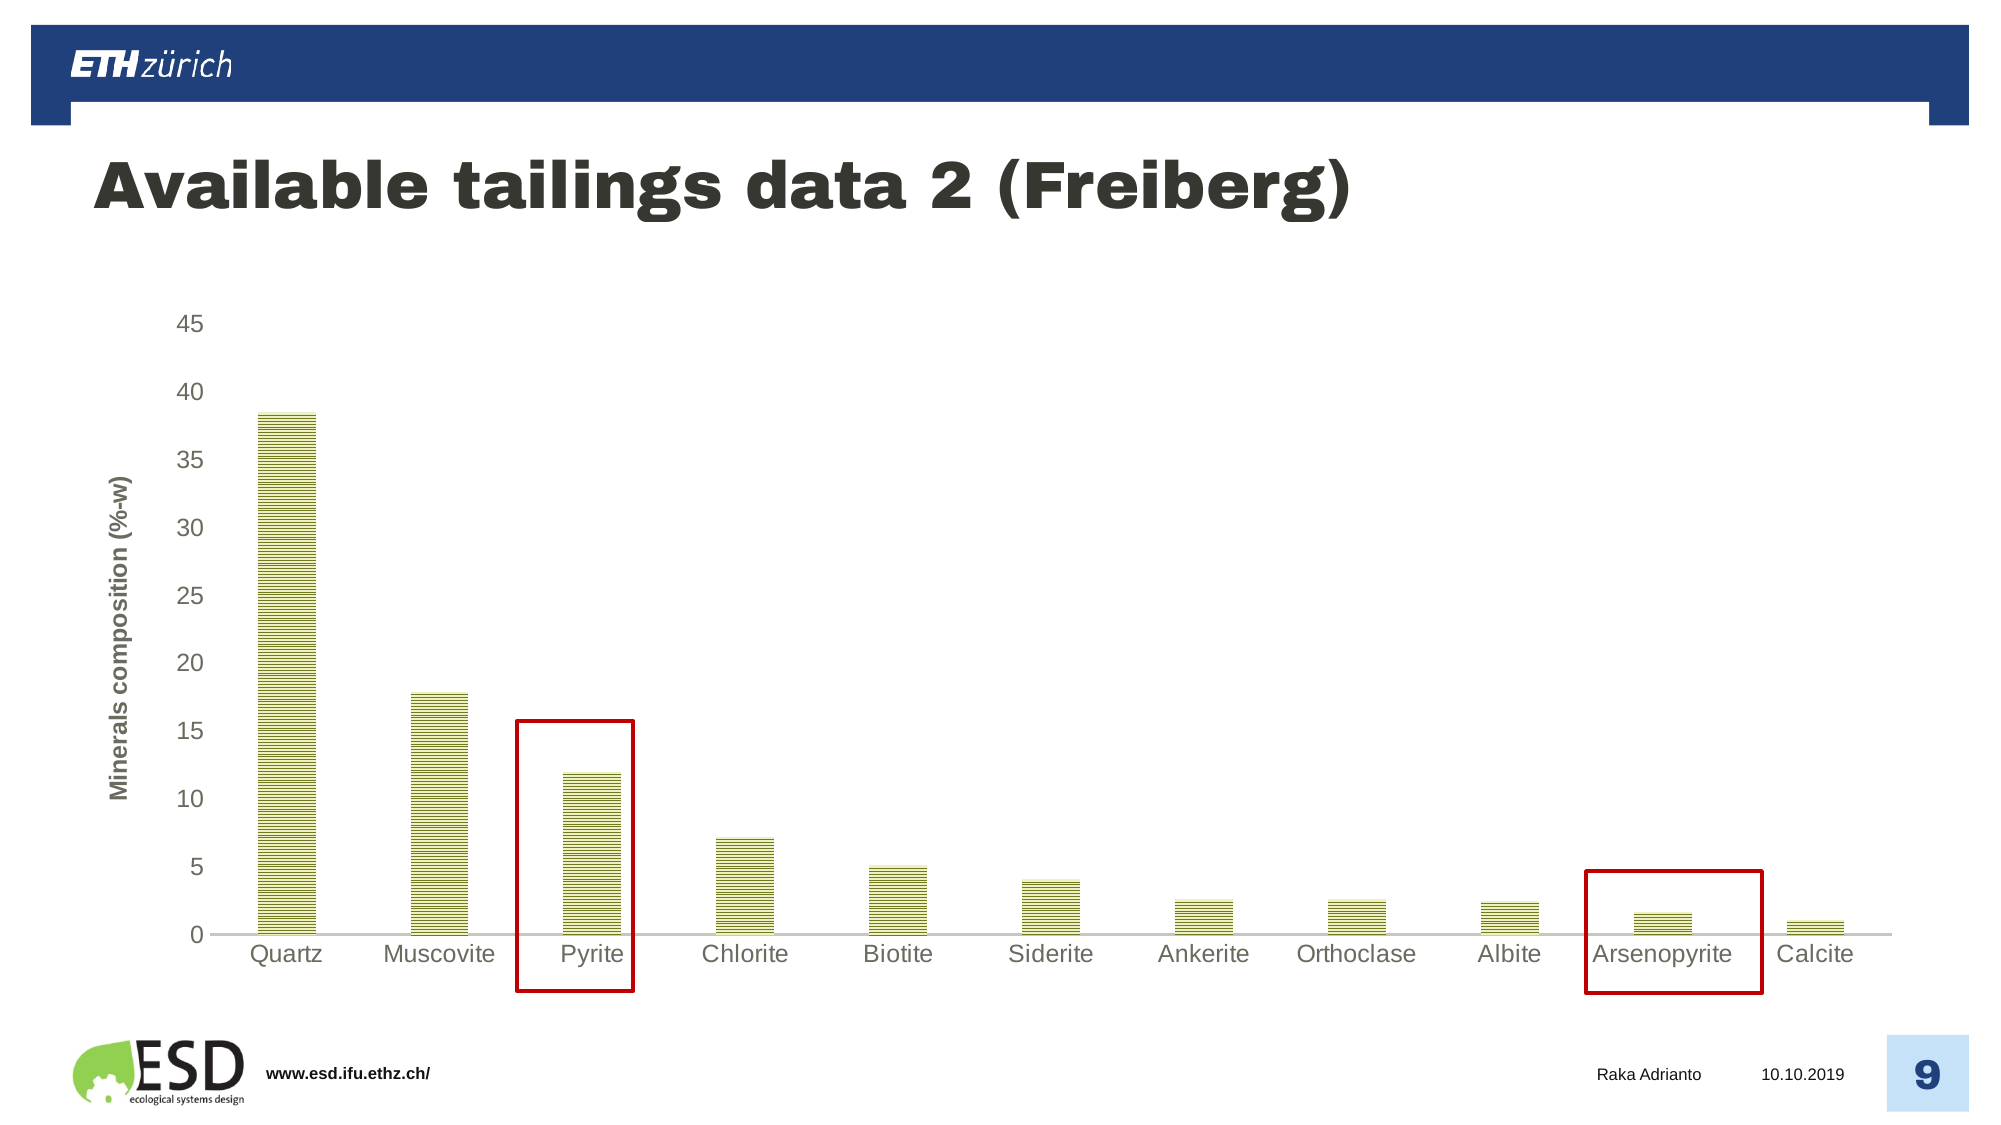

# Available tailings data 2 (Freiberg)

### Chart

| Category |  |
|---|---|
| Quartz | 38.5 |
| Muscovite | 17.9 |
| Pyrite | 12.0 |
| Chlorite | 7.2 |
| Biotite | 5.1 |
| Siderite | 4.1 |
| Ankerite | 2.6 |
| Orthoclase | 2.6 |
| Albite | 2.5 |
| Arsenopyrite | 1.7 |
| Calcite | 1.1 |

Raka Adrianto
10.10.2019
9